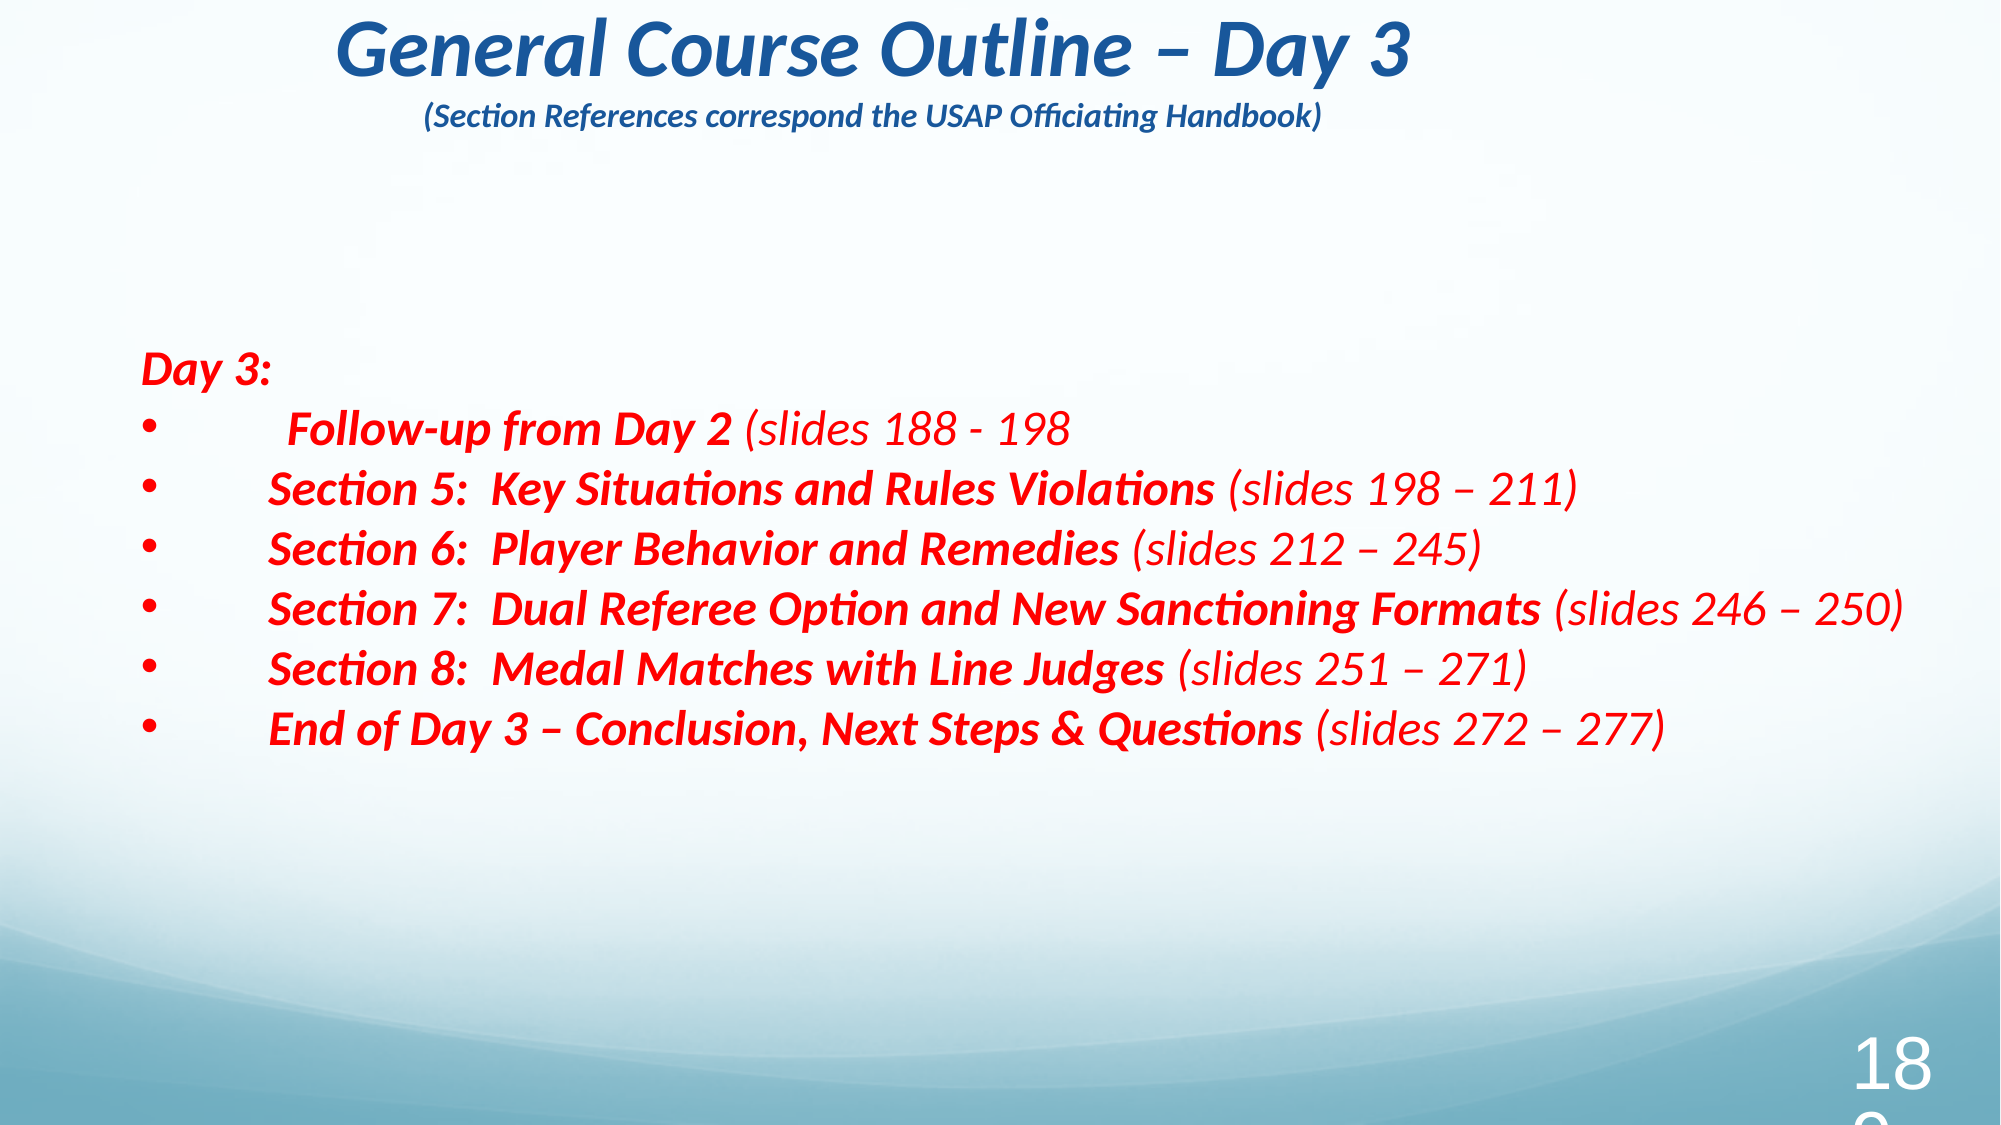

General Course Outline – Day 3
(Section References correspond the USAP Officiating Handbook)

Day 3:
        Follow-up from Day 2 (slides 188 - 198
   Section 5:  Key Situations and Rules Violations (slides 198 – 211)
   Section 6:  Player Behavior and Remedies (slides 212 – 245)
   Section 7:  Dual Referee Option and New Sanctioning Formats (slides 246 – 250)
   Section 8:  Medal Matches with Line Judges (slides 251 – 271)
   End of Day 3 – Conclusion, Next Steps & Questions (slides 272 – 277)

189